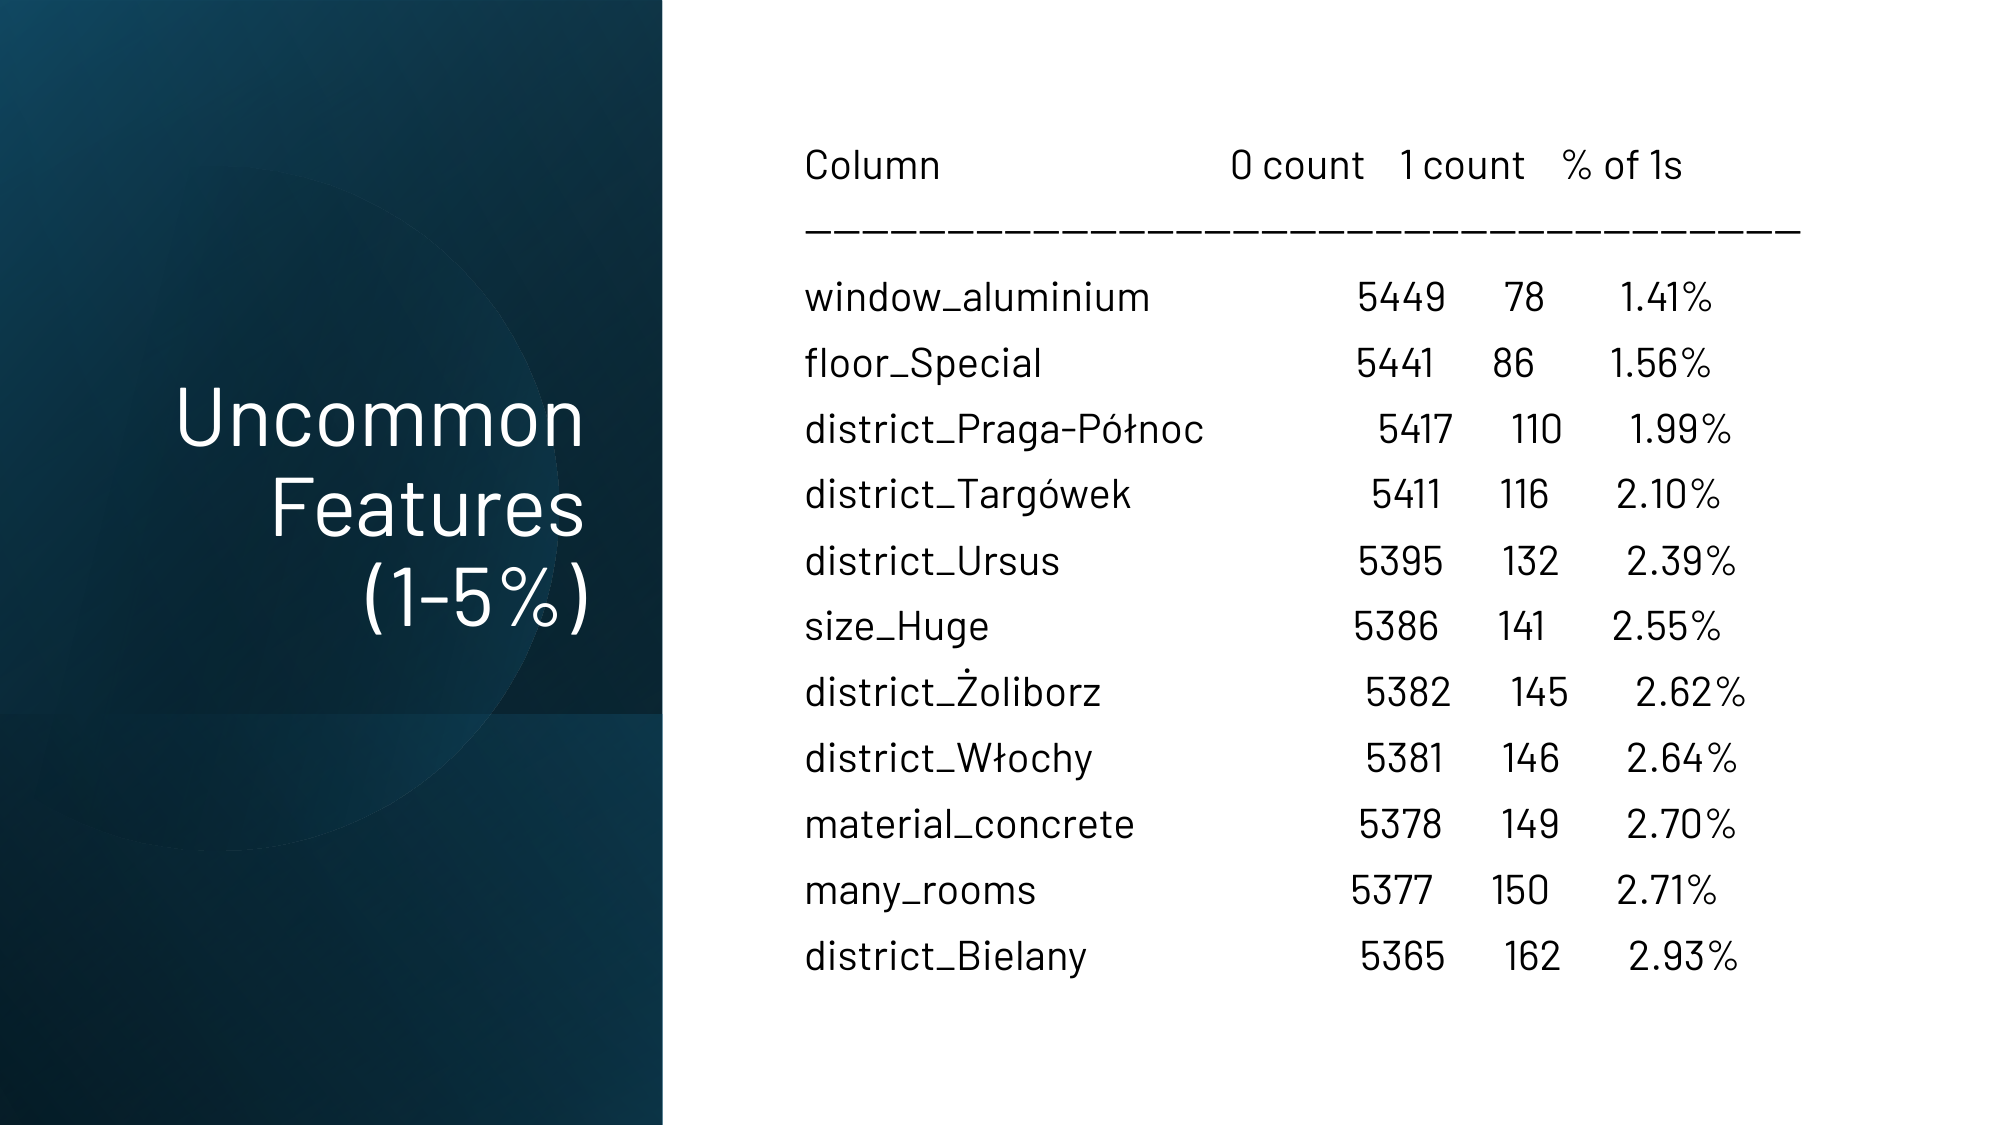

# Uncommon Features (1-5%)
Column                                   0 count    1 count    % of 1s
----------------------------------------------------------------------
window_aluminium                         5449       78         1.41%
floor_Special                                      5441       86         1.56%
district_Praga-Północ                     5417       110        1.99%
district_Targówek                             5411       116        2.10%
district_Ursus                                    5395       132        2.39%
size_Huge                                            5386       141        2.55%
district_Żoliborz                                5382       145        2.62%
district_Włochy                                 5381       146        2.64%
material_concrete                           5378       149        2.70%
many_rooms                                      5377       150        2.71%
district_Bielany                                 5365       162        2.93%